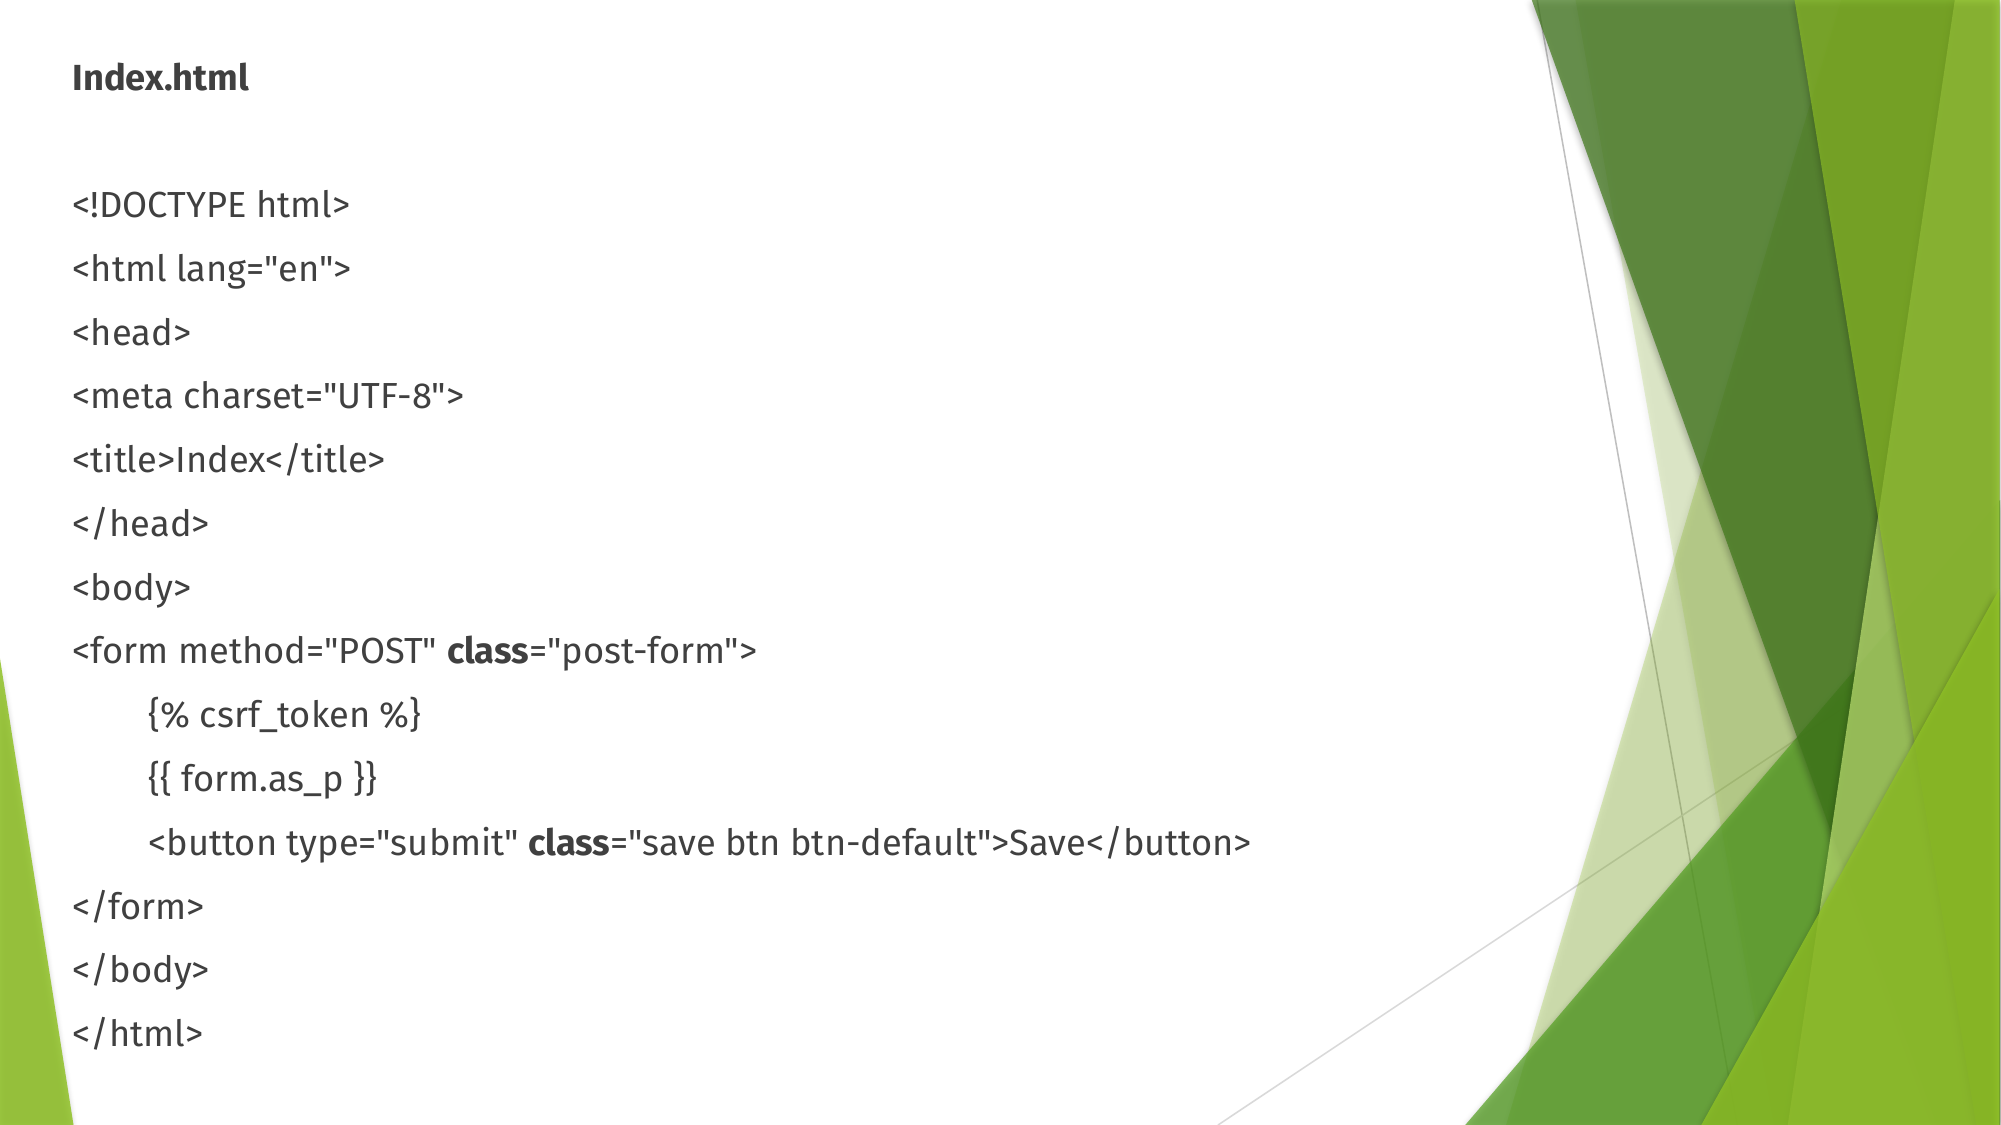

Index.html

<!DOCTYPE html>
<html lang="en">
<head>
<meta charset="UTF-8">
<title>Index</title>
</head>
<body>
<form method="POST" class="post-form">
        {% csrf_token %}
        {{ form.as_p }}
        <button type="submit" class="save btn btn-default">Save</button>
</form>
</body>
</html>